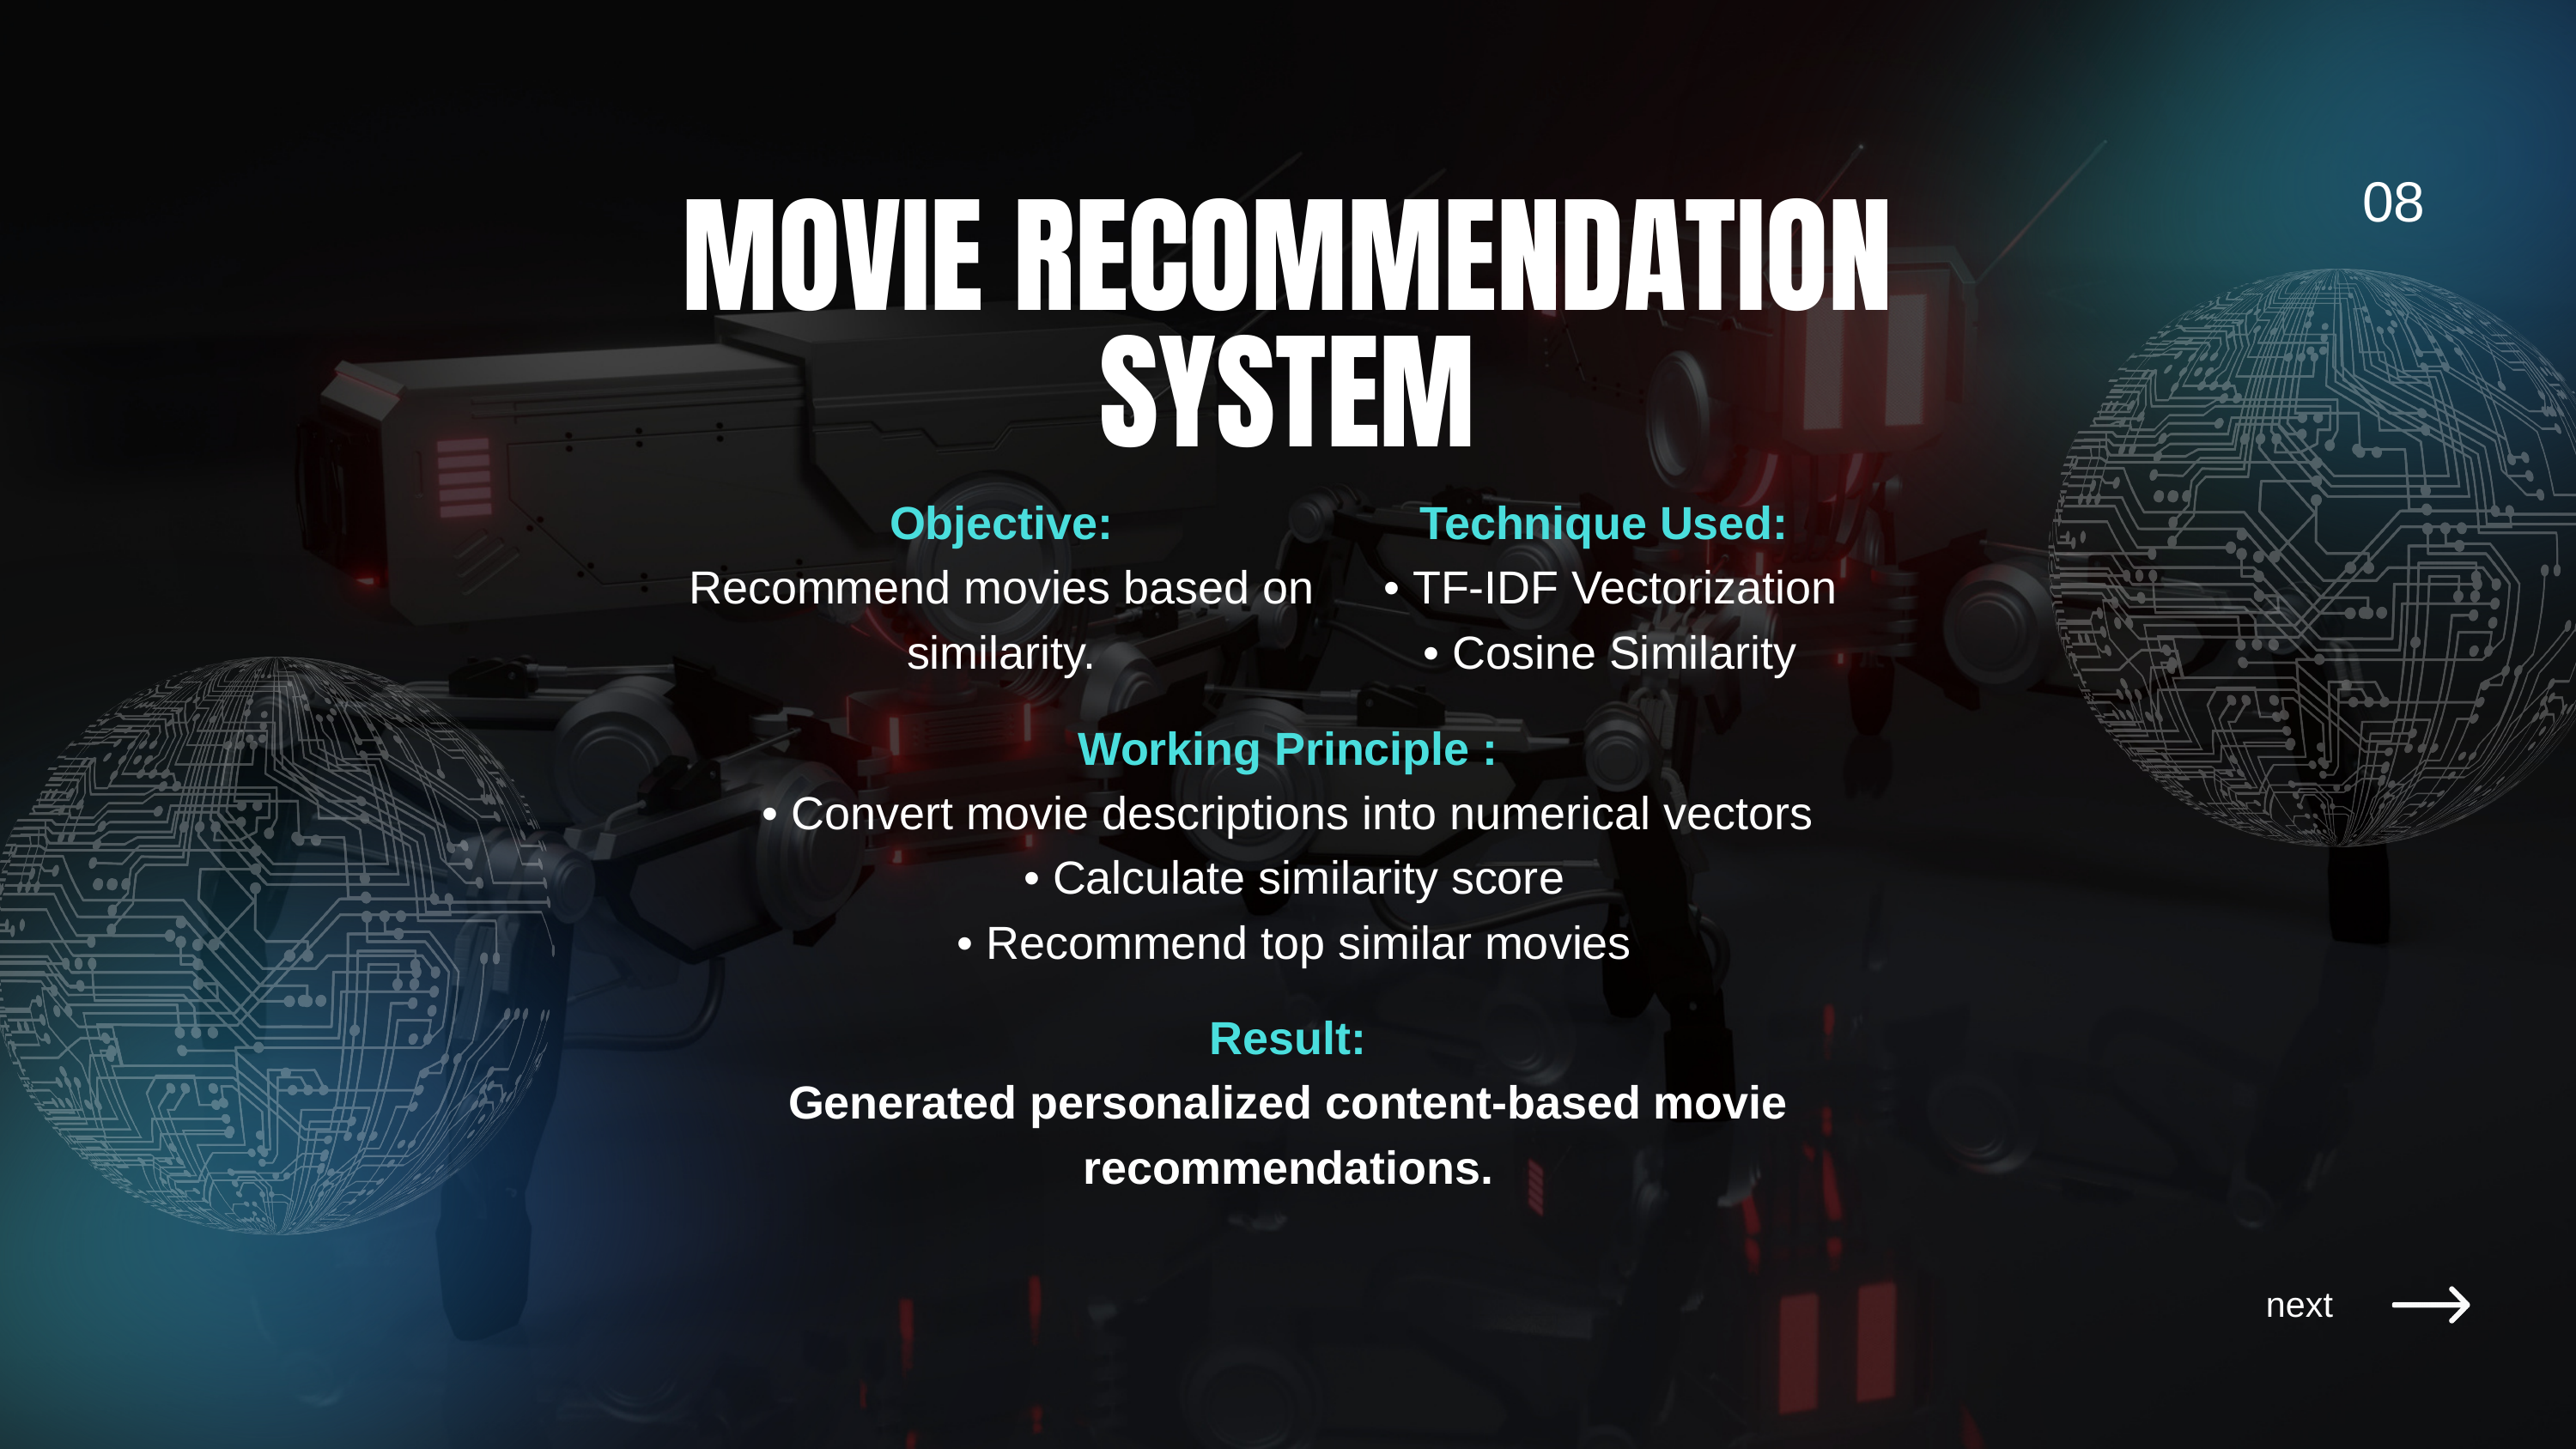

08
MOVIE RECOMMENDATION SYSTEM

Objective:
Recommend movies based on similarity.
Technique Used:
 • TF-IDF Vectorization
 • Cosine Similarity

Working Principle :
• Convert movie descriptions into numerical vectors
 • Calculate similarity score
 • Recommend top similar movies
Result:
Generated personalized content-based movie recommendations.

next